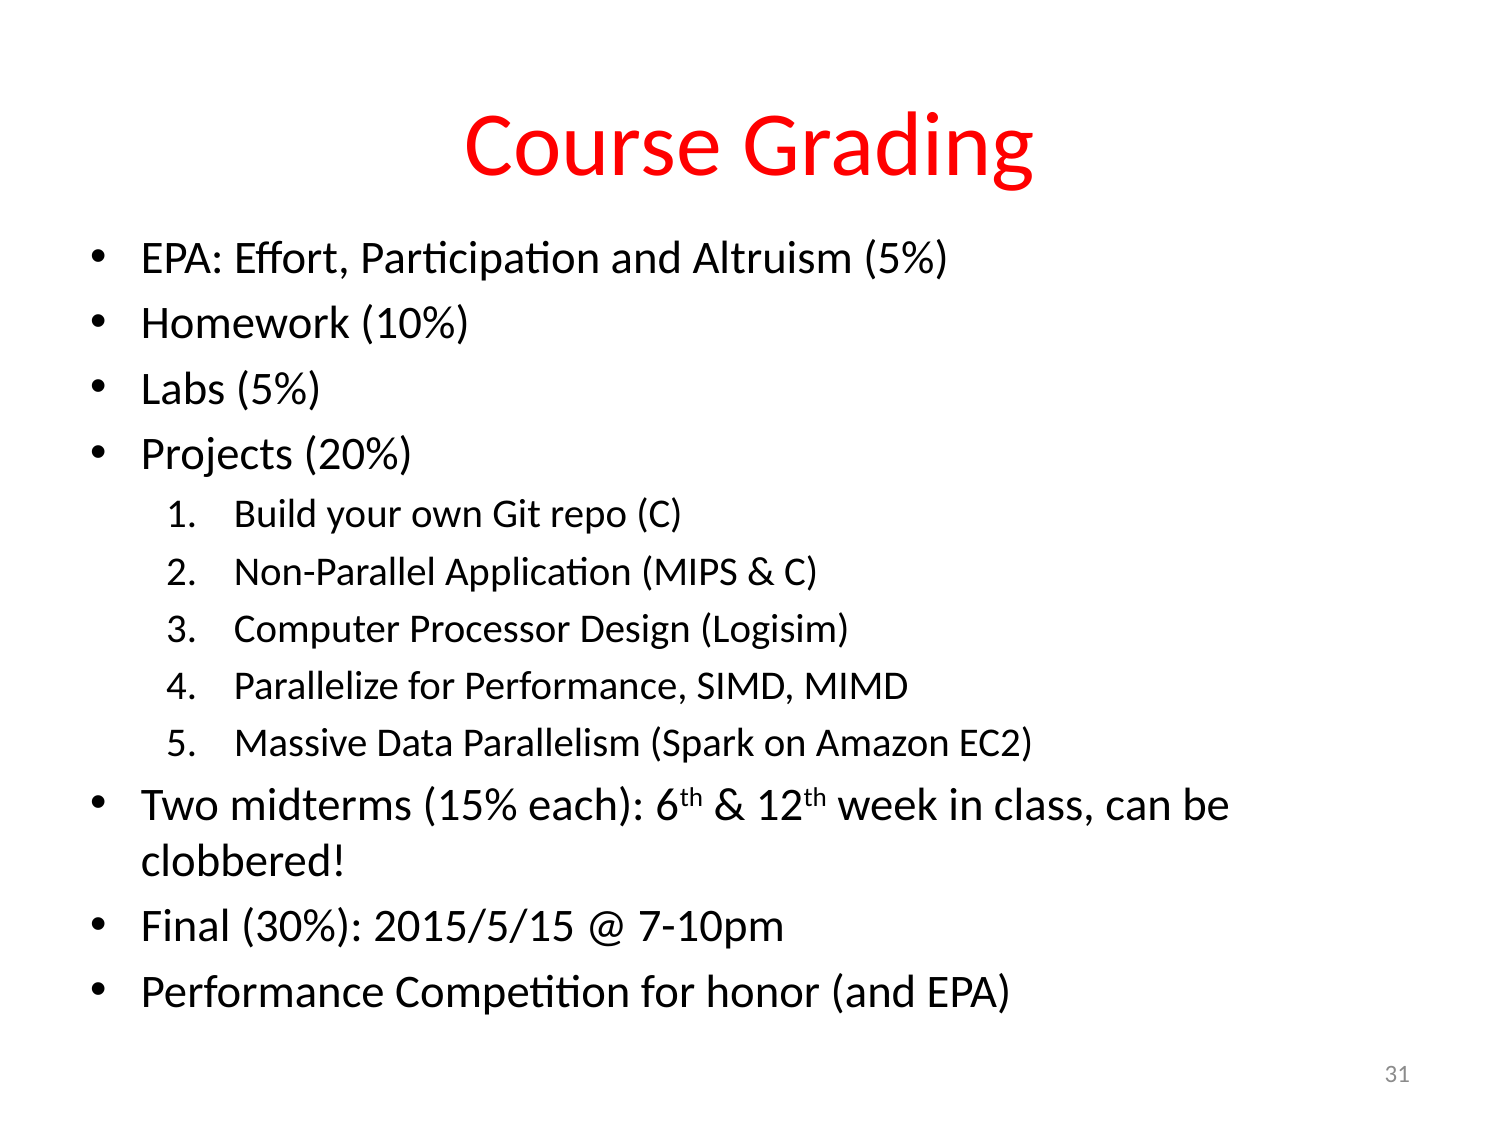

# Course Grading
EPA: Effort, Participation and Altruism (5%)
Homework (10%)
Labs (5%)
Projects (20%)
Build your own Git repo (C)
Non-Parallel Application (MIPS & C)
Computer Processor Design (Logisim)
Parallelize for Performance, SIMD, MIMD
Massive Data Parallelism (Spark on Amazon EC2)
Two midterms (15% each): 6th & 12th week in class, can be clobbered!
Final (30%): 2015/5/15 @ 7-10pm
Performance Competition for honor (and EPA)

31